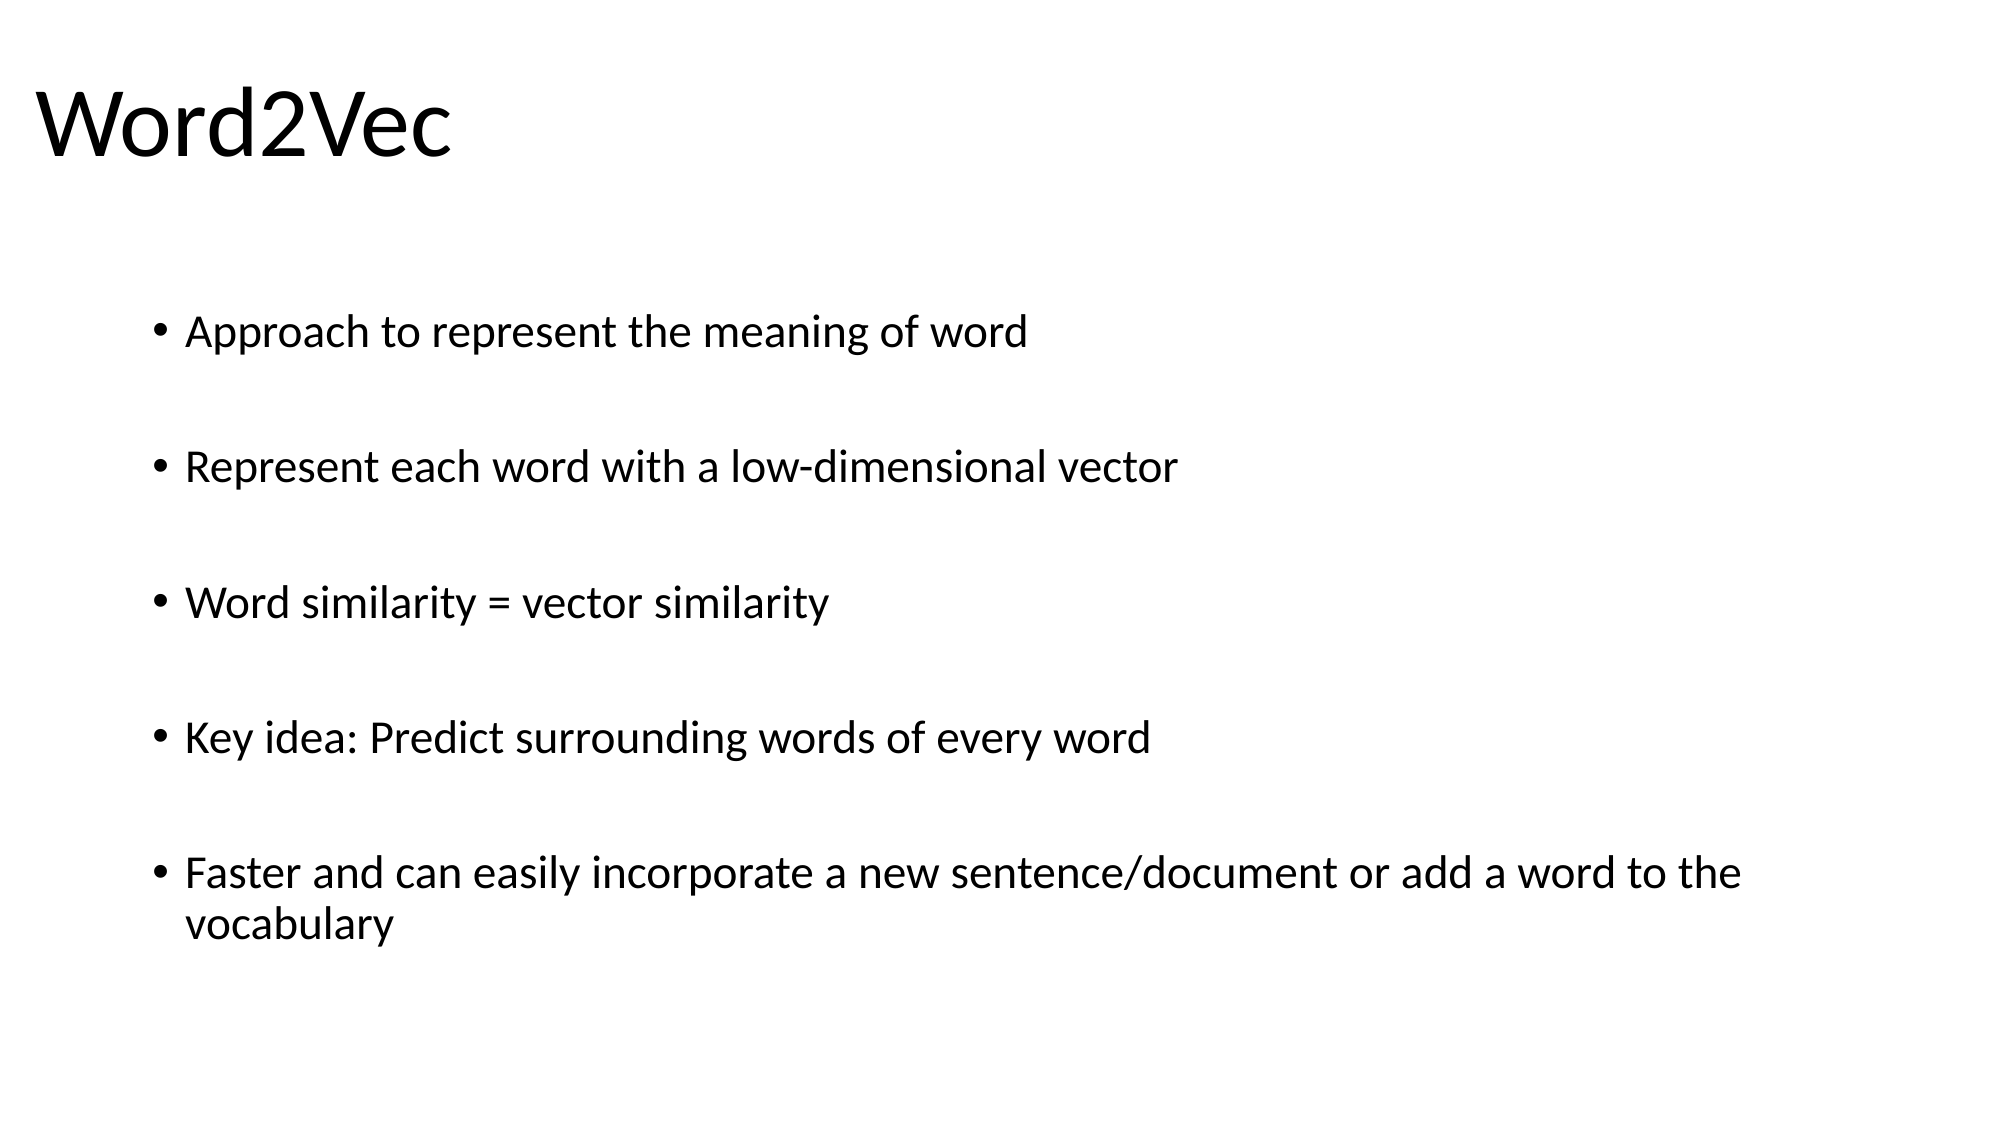

# Word2Vec
Approach to represent the meaning of word

Represent each word with a low-dimensional vector

Word similarity = vector similarity

Key idea: Predict surrounding words of every word

Faster and can easily incorporate a new sentence/document or add a word to the vocabulary